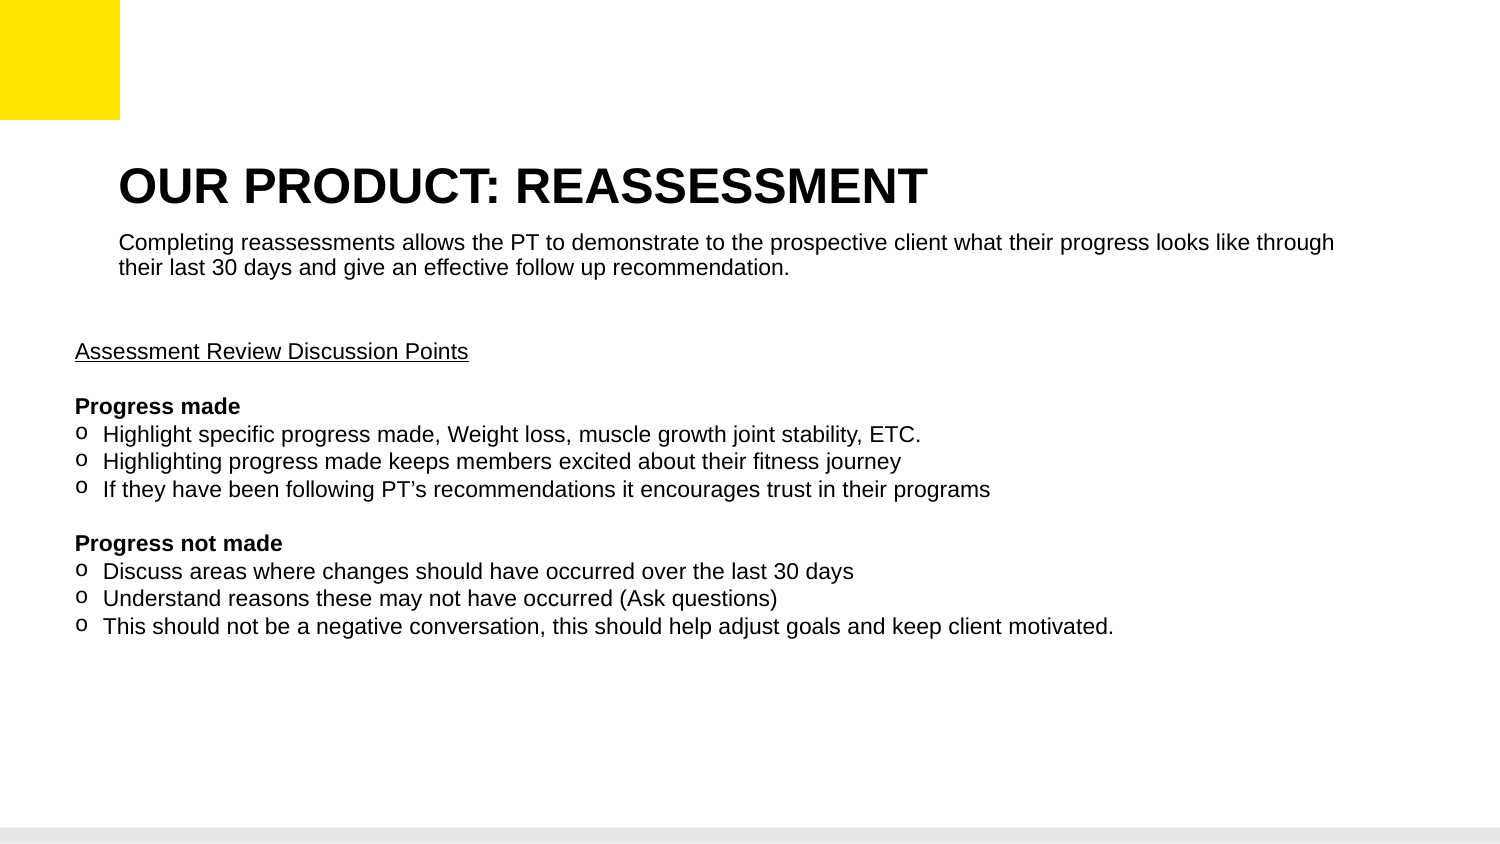

OUR PRODUCT: REASSESSMENT
Completing reassessments allows the PT to demonstrate to the prospective client what their progress looks like through their last 30 days and give an effective follow up recommendation.
Assessment Review Discussion Points

Progress made
Highlight specific progress made, Weight loss, muscle growth joint stability, ETC.
Highlighting progress made keeps members excited about their fitness journey
If they have been following PT’s recommendations it encourages trust in their programs

Progress not made
Discuss areas where changes should have occurred over the last 30 days
Understand reasons these may not have occurred (Ask questions)
This should not be a negative conversation, this should help adjust goals and keep client motivated.